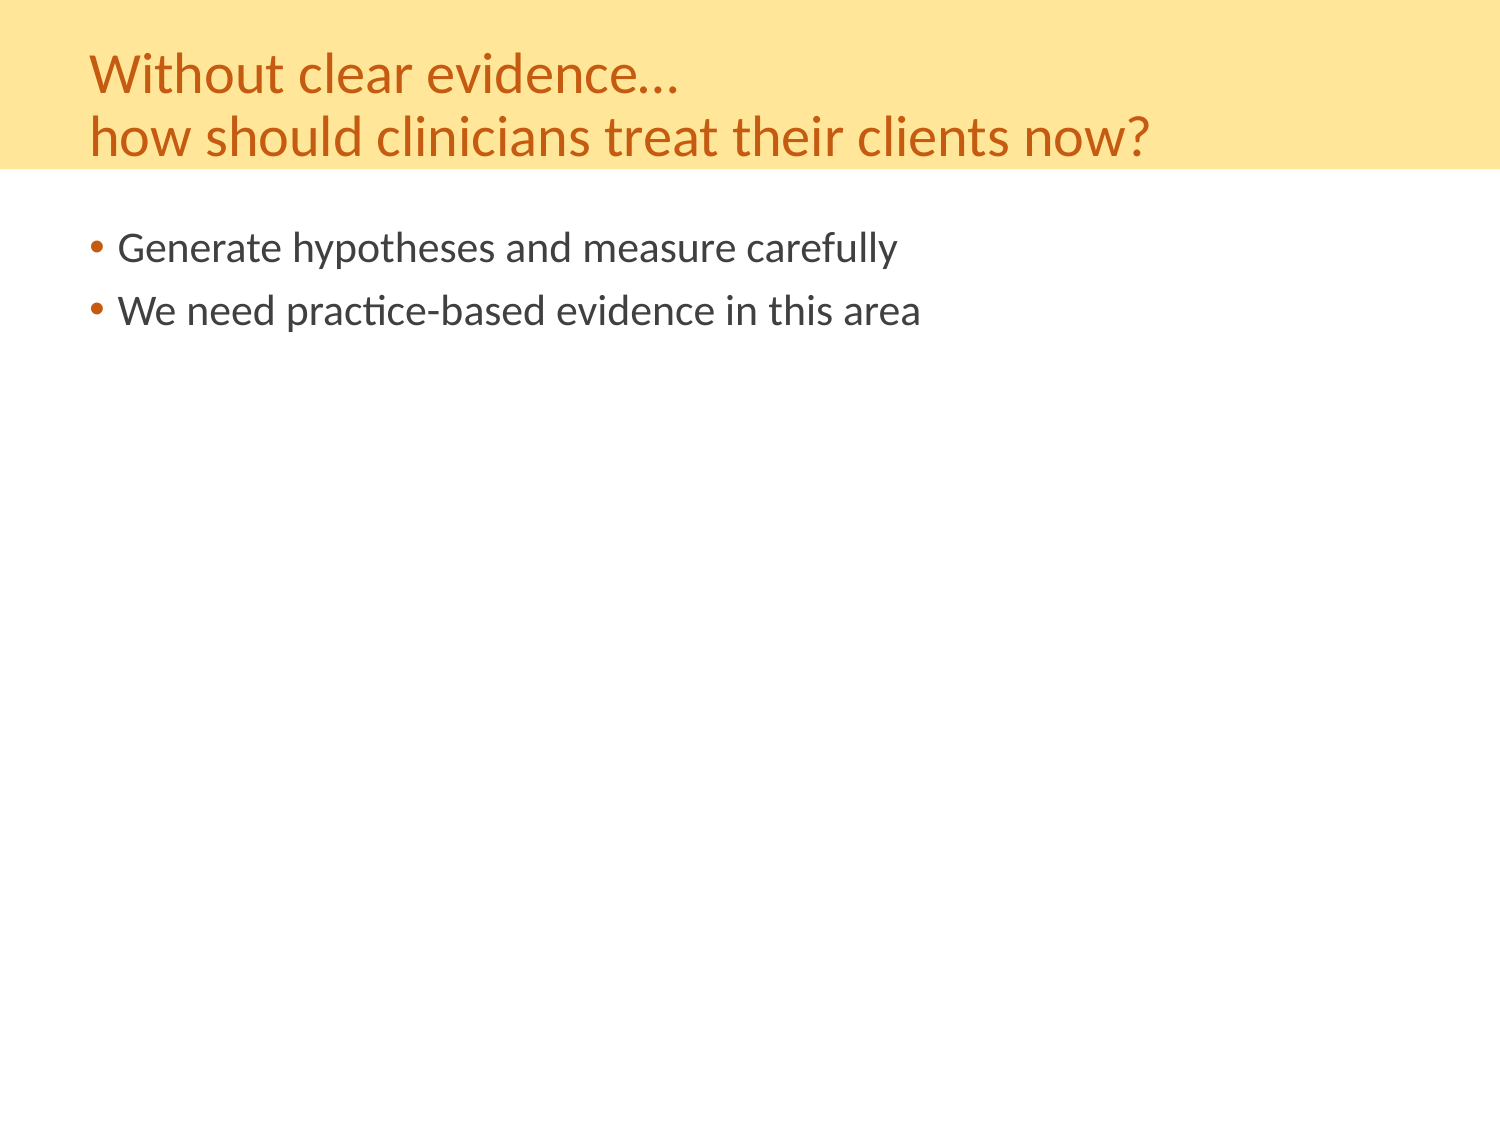

# Without clear evidence… how should clinicians treat their clients now?
Generate hypotheses and measure carefully
We need practice-based evidence in this area